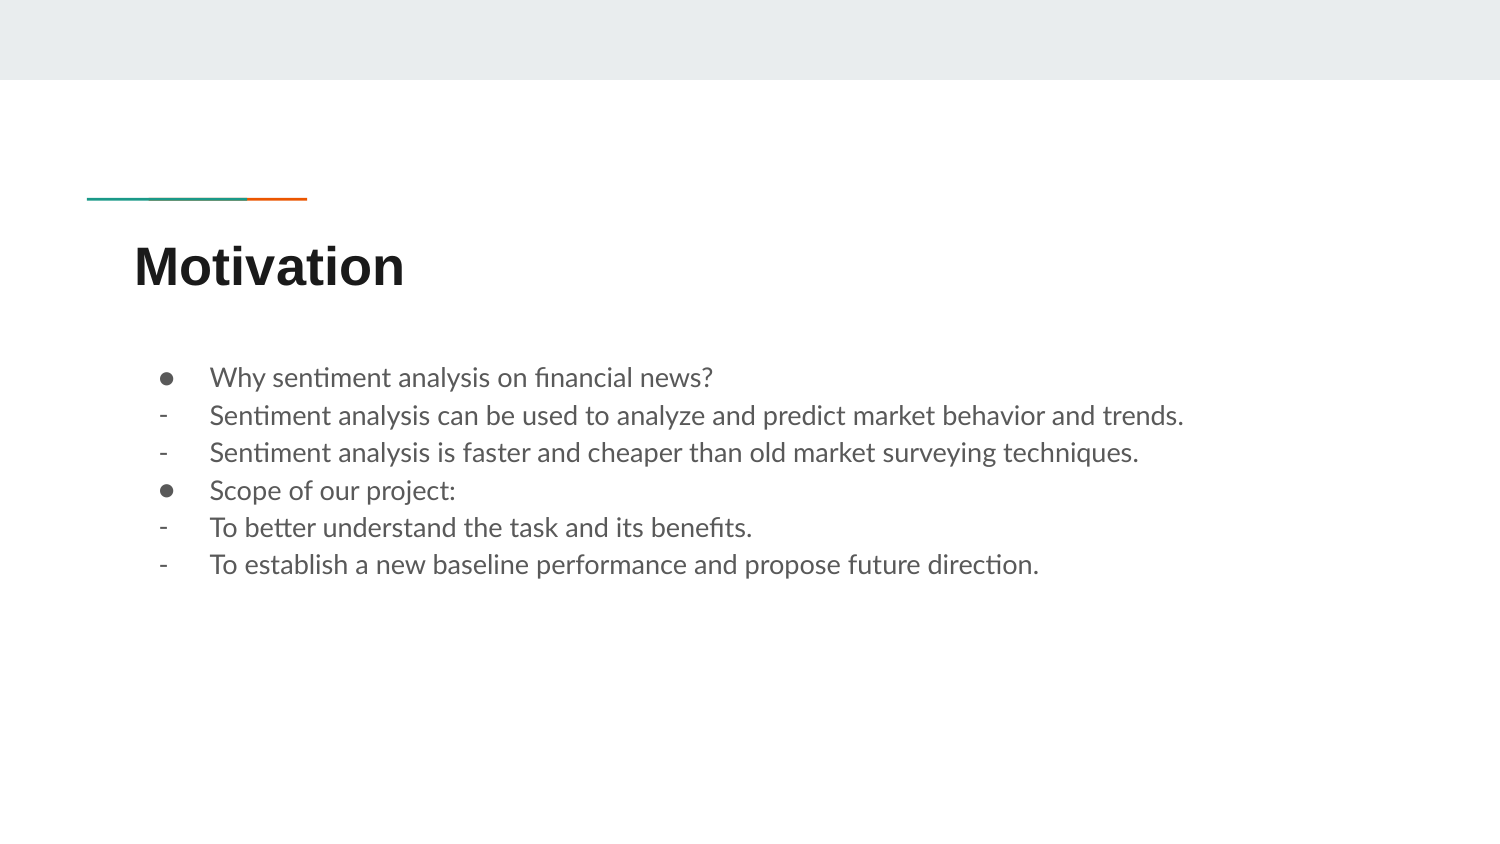

# Motivation
Why sentiment analysis on financial news?
Sentiment analysis can be used to analyze and predict market behavior and trends.
Sentiment analysis is faster and cheaper than old market surveying techniques.
Scope of our project:
To better understand the task and its benefits.
To establish a new baseline performance and propose future direction.